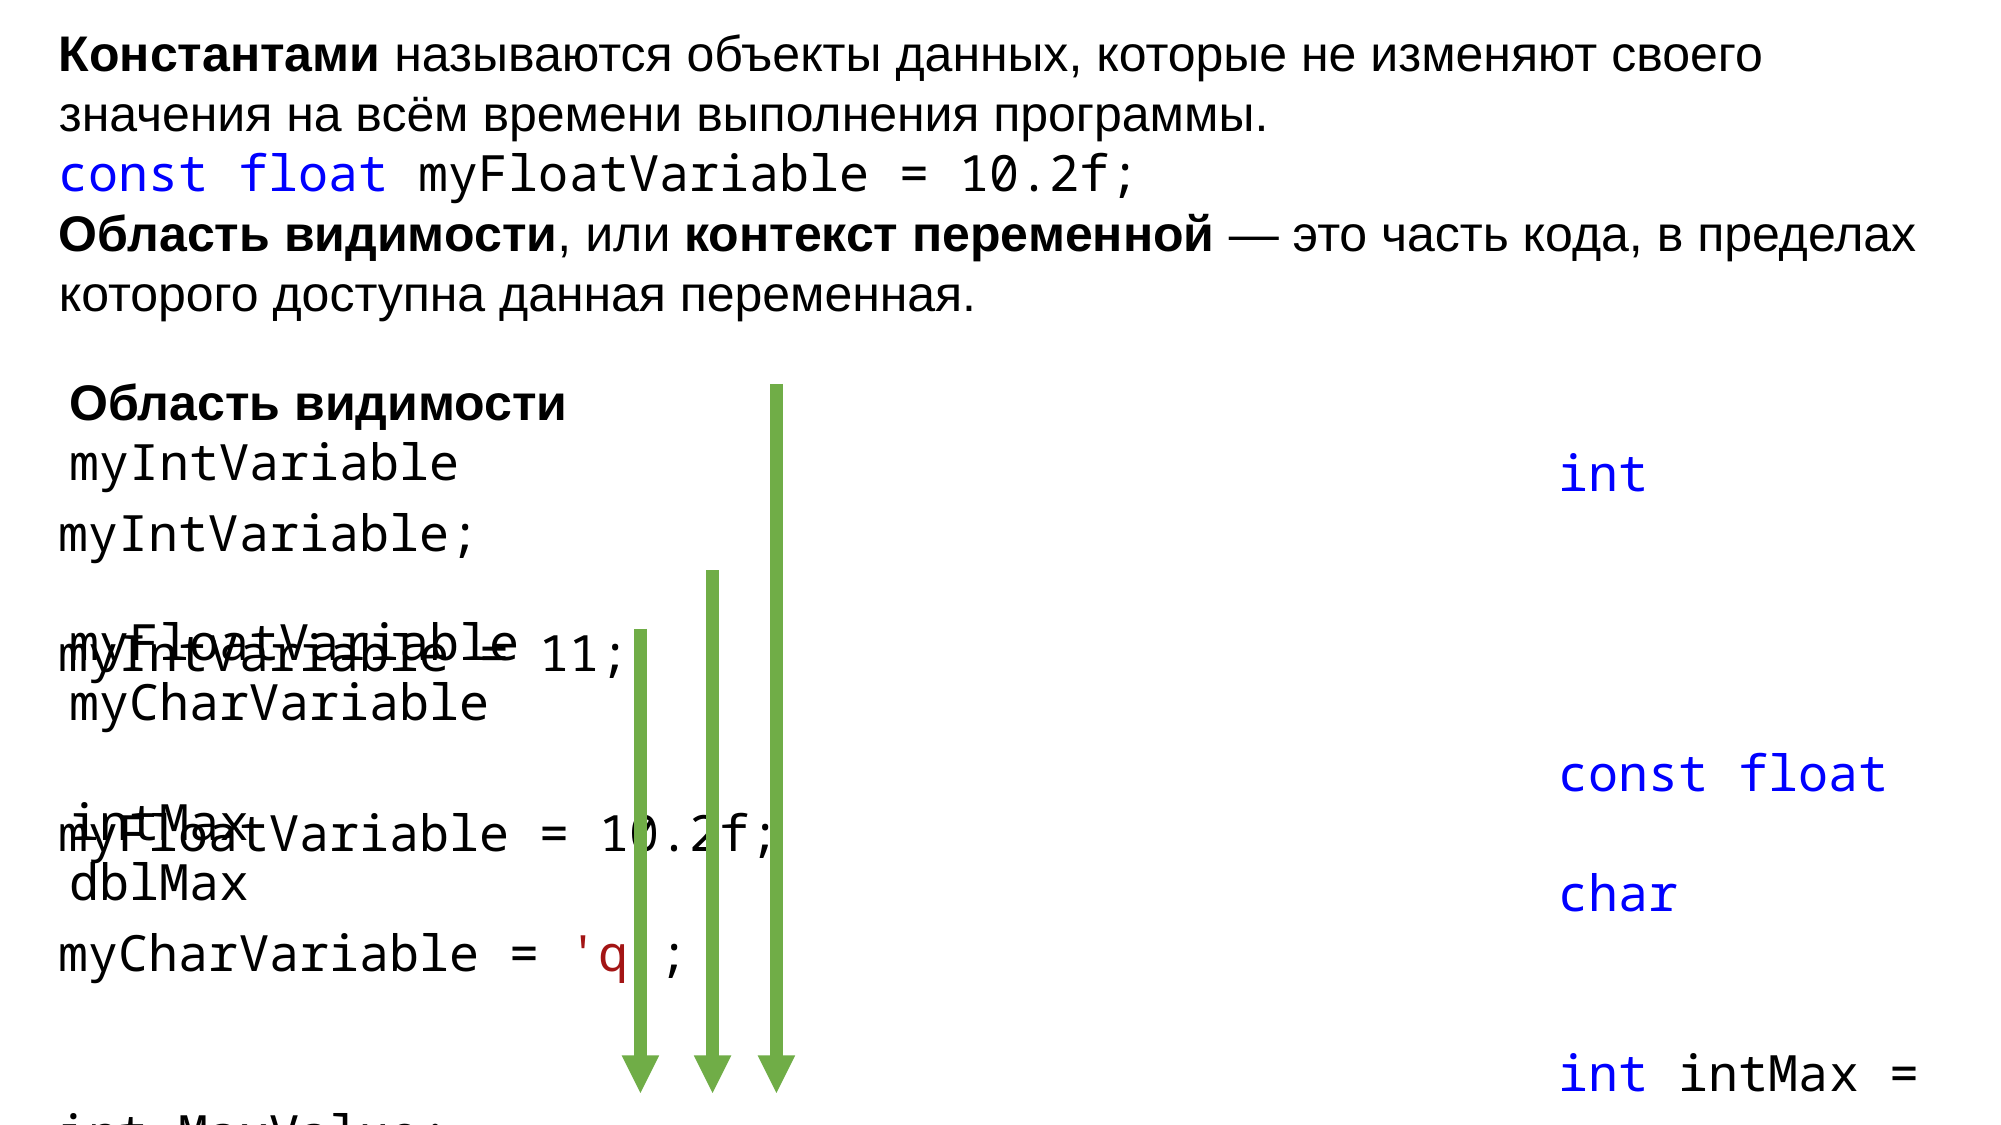

Константами называются объекты данных, которые не изменяют своего значения на всём времени выполнения программы.
const float myFloatVariable = 10.2f;
Область видимости, или контекст переменной — это часть кода, в пределах которого доступна данная переменная.

										int myIntVariable;
										myIntVariable = 11;

										const float myFloatVariable = 10.2f;
										char myCharVariable = 'q';

										int intMax = int.MaxValue;
										double dblMax = double.MaxValue;

Область видимости
myIntVariable

myFloatVariable
myCharVariable

intMax
dblMax